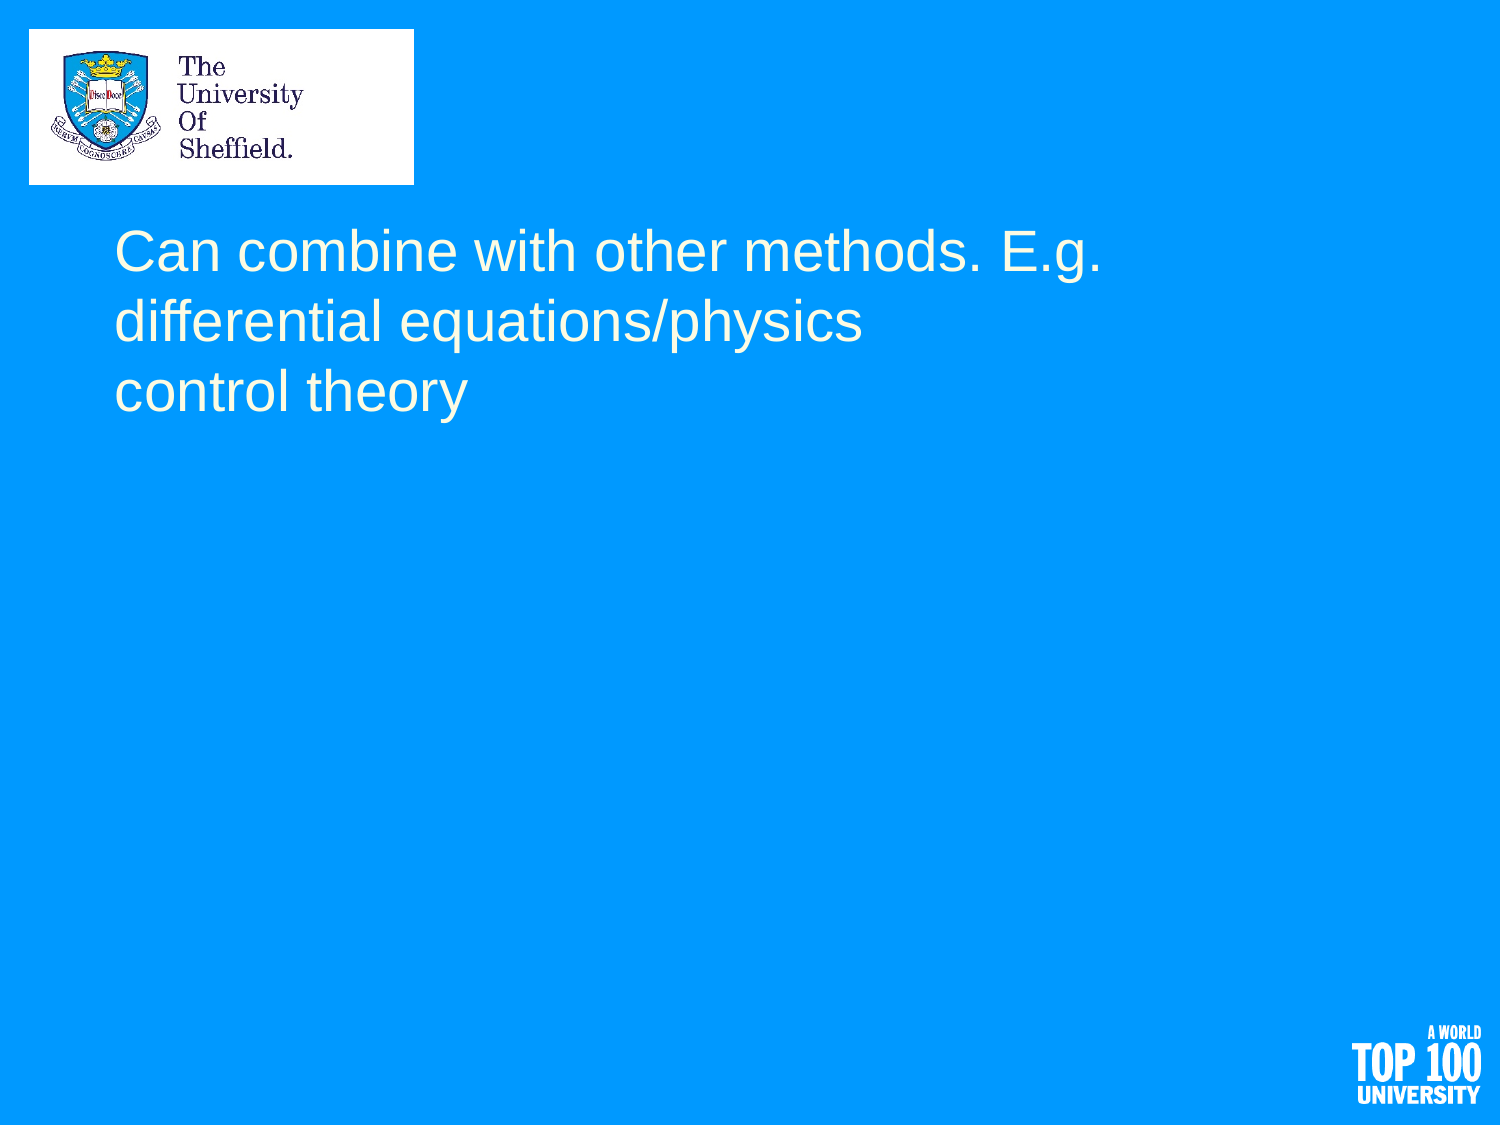

Can combine with other methods. E.g.
differential equations/physics
control theory